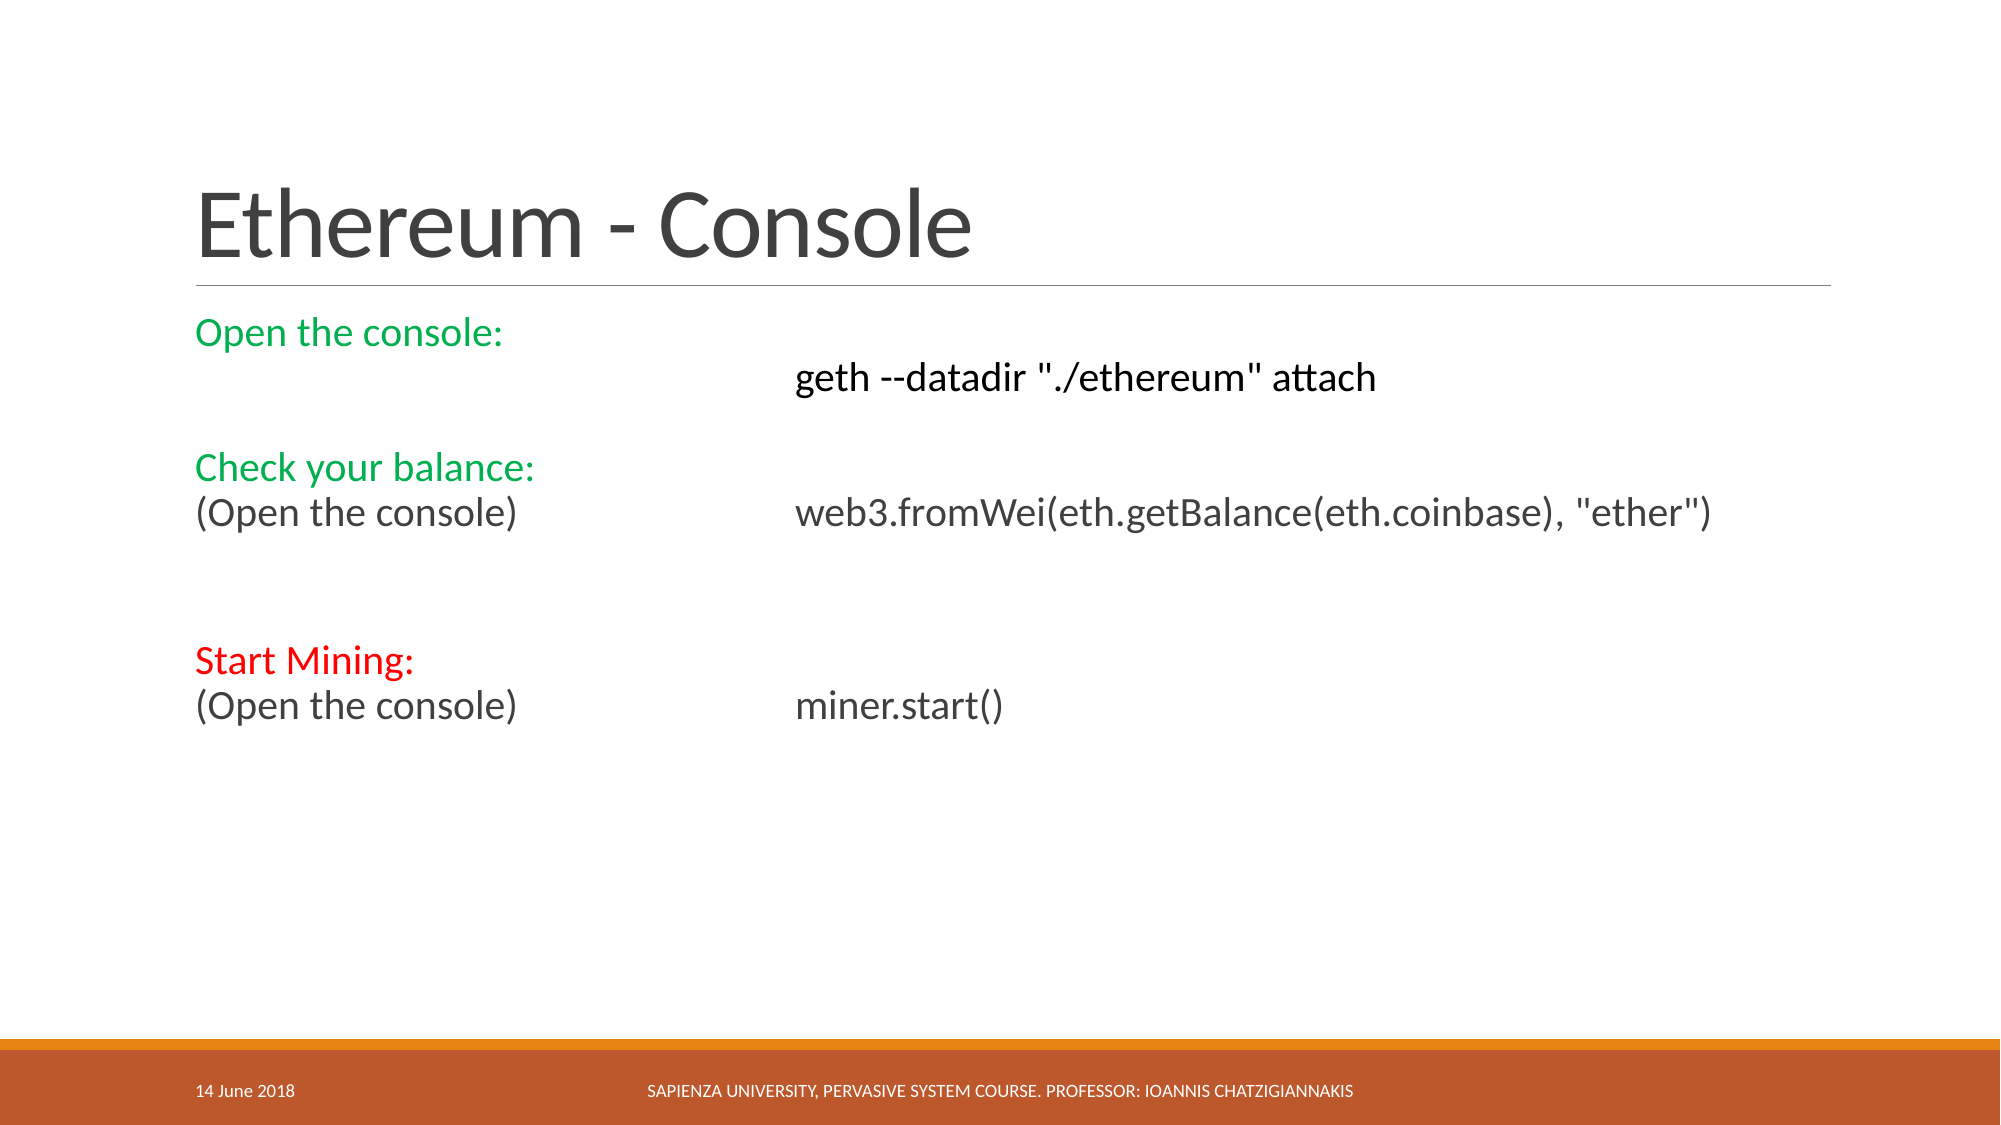

# Ethereum - Console
Open the console:
				geth --datadir "./ethereum" attach
Check your balance:
(Open the console)		web3.fromWei(eth.getBalance(eth.coinbase), "ether")

Start Mining:
(Open the console)		miner.start()
14 June 2018
Sapienza University, Pervasive System course. Professor: Ioannis Chatzigiannakis